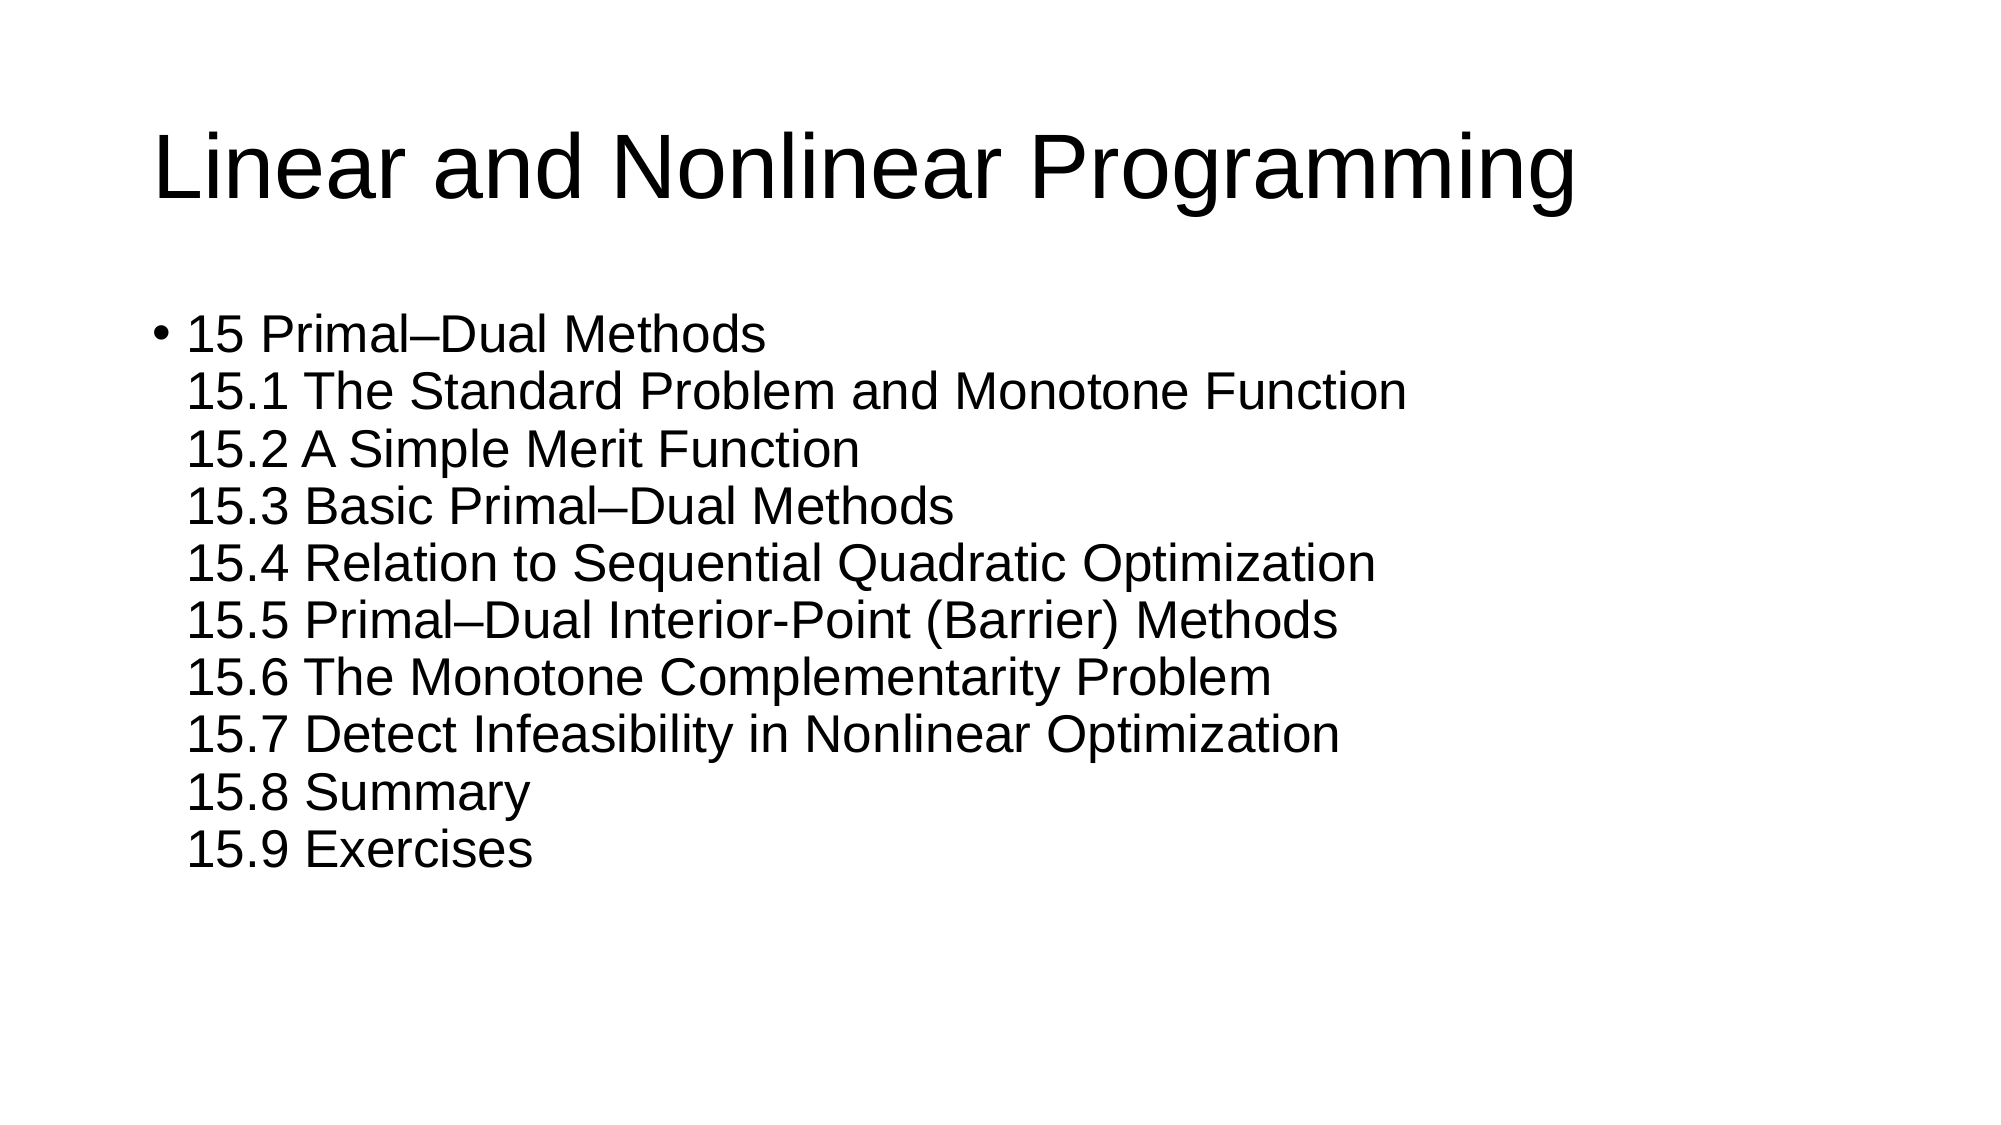

# Linear and Nonlinear Programming
15 Primal–Dual Methods
15.1 The Standard Problem and Monotone Function
15.2 A Simple Merit Function
15.3 Basic Primal–Dual Methods
15.4 Relation to Sequential Quadratic Optimization
15.5 Primal–Dual Interior-Point (Barrier) Methods
15.6 The Monotone Complementarity Problem
15.7 Detect Infeasibility in Nonlinear Optimization
15.8 Summary
15.9 Exercises